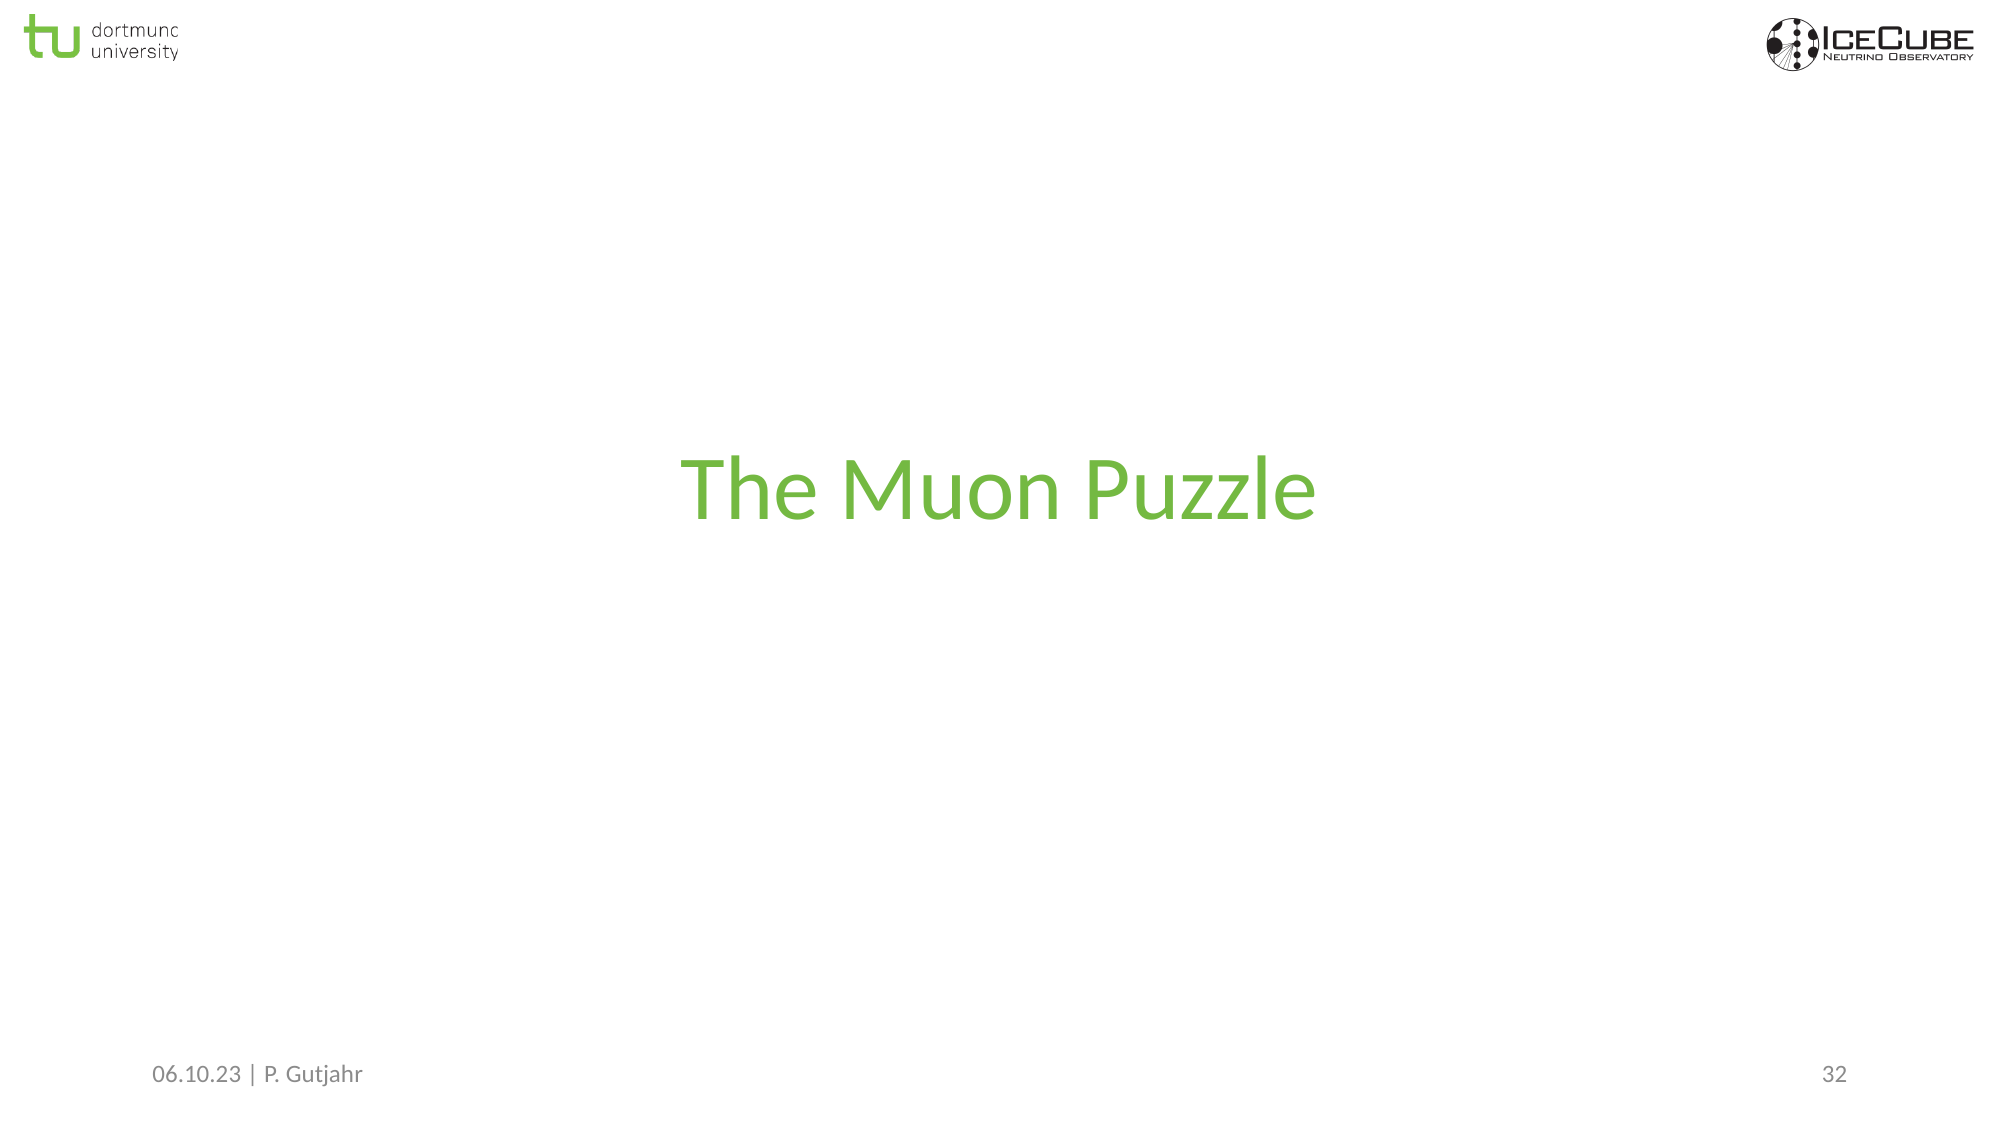

# The Muon Puzzle
06.10.23 | P. Gutjahr
32